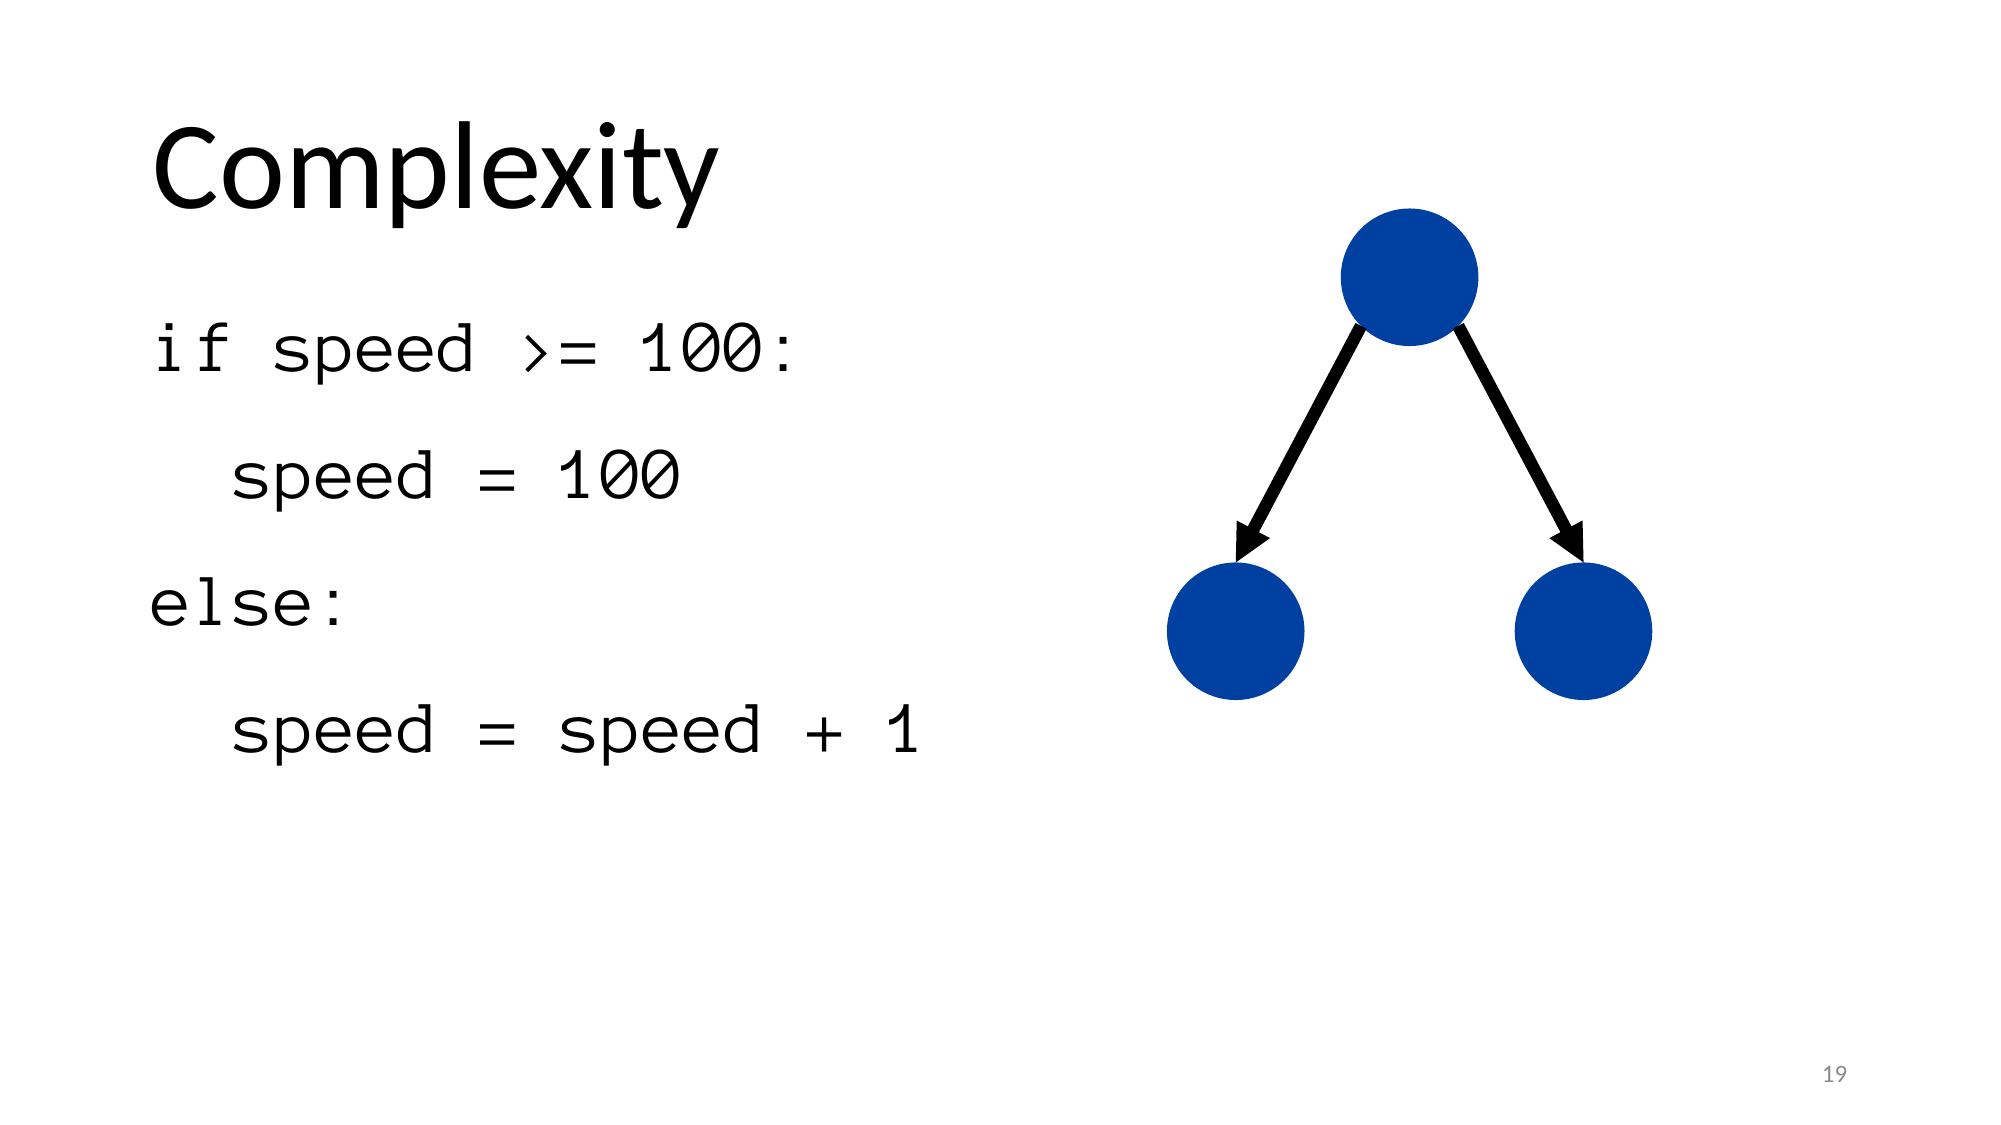

# Complexity

if speed >= 100:
  speed = 100
else:
  speed = speed + 1
19